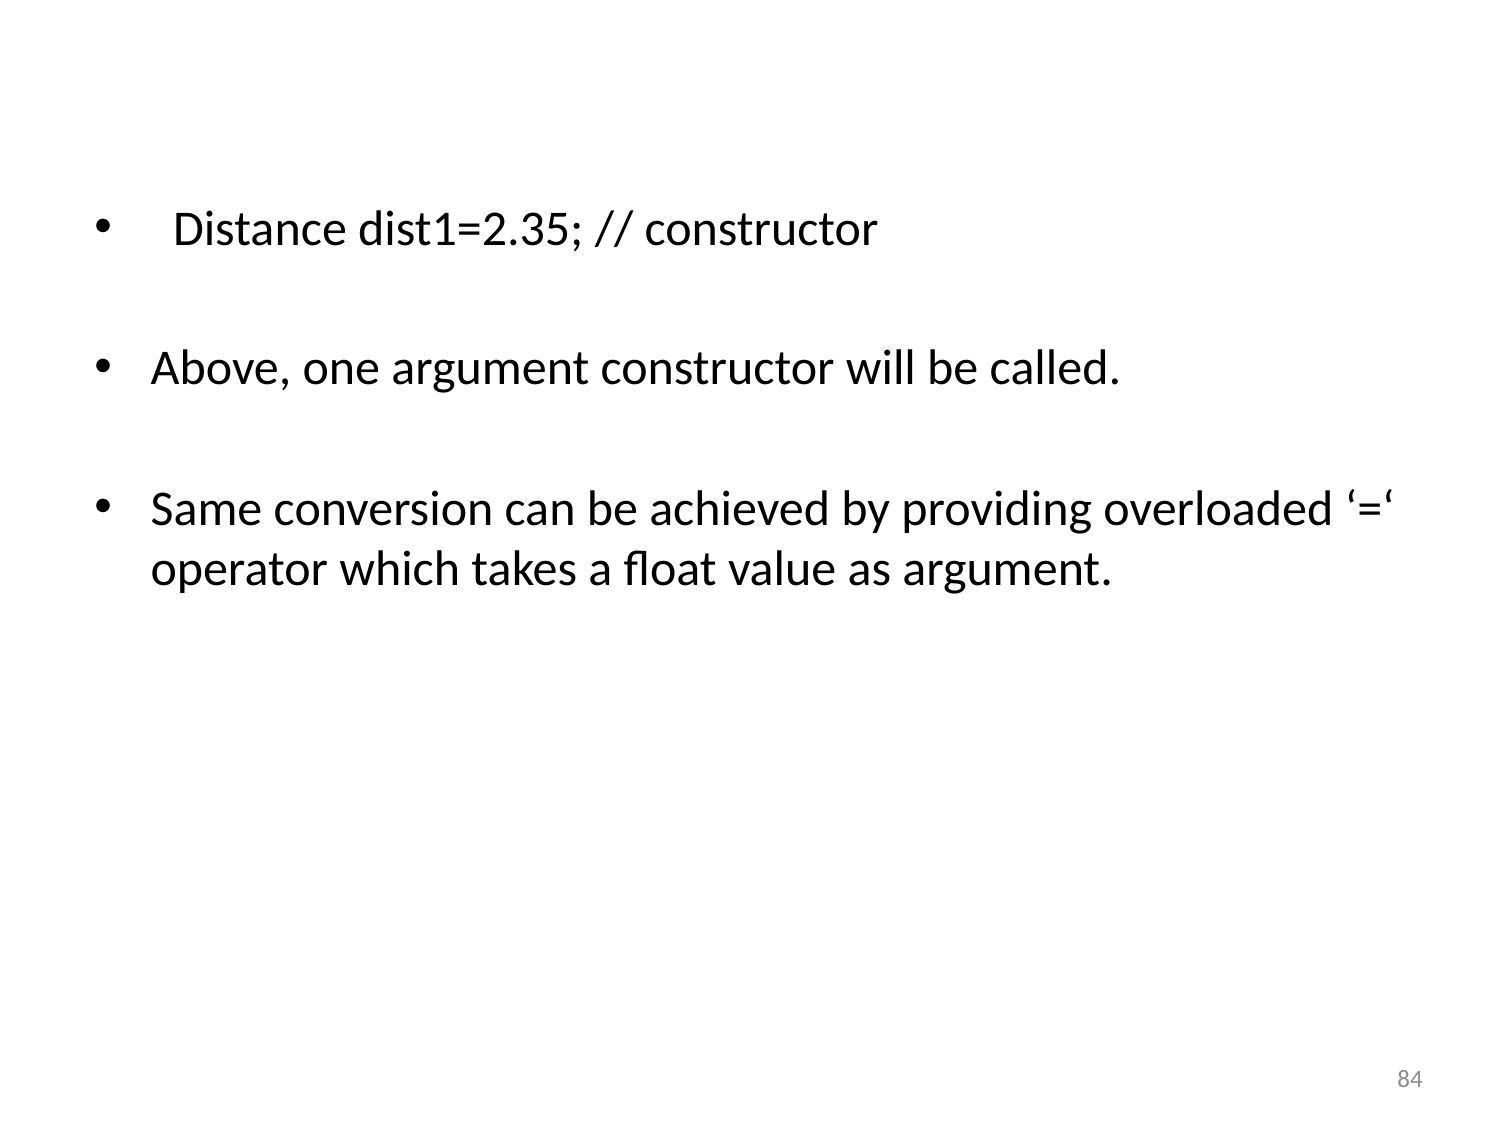

#
  Distance dist1=2.35; // constructor

Above, one argument constructor will be called.

Same conversion can be achieved by providing overloaded ‘=‘ operator which takes a float value as argument.
84